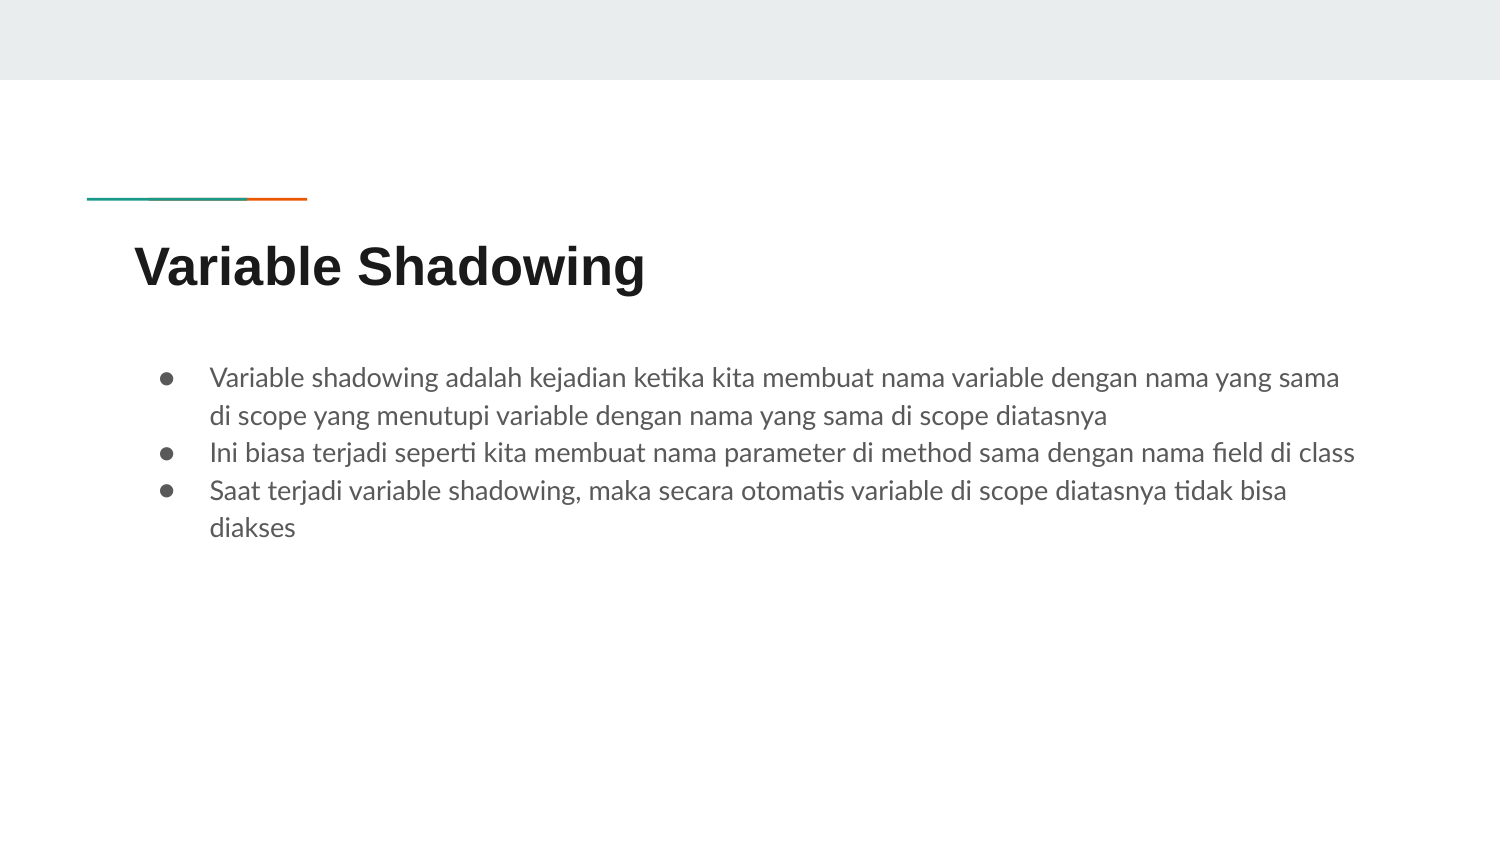

# Variable Shadowing
Variable shadowing adalah kejadian ketika kita membuat nama variable dengan nama yang sama di scope yang menutupi variable dengan nama yang sama di scope diatasnya
Ini biasa terjadi seperti kita membuat nama parameter di method sama dengan nama field di class
Saat terjadi variable shadowing, maka secara otomatis variable di scope diatasnya tidak bisa diakses